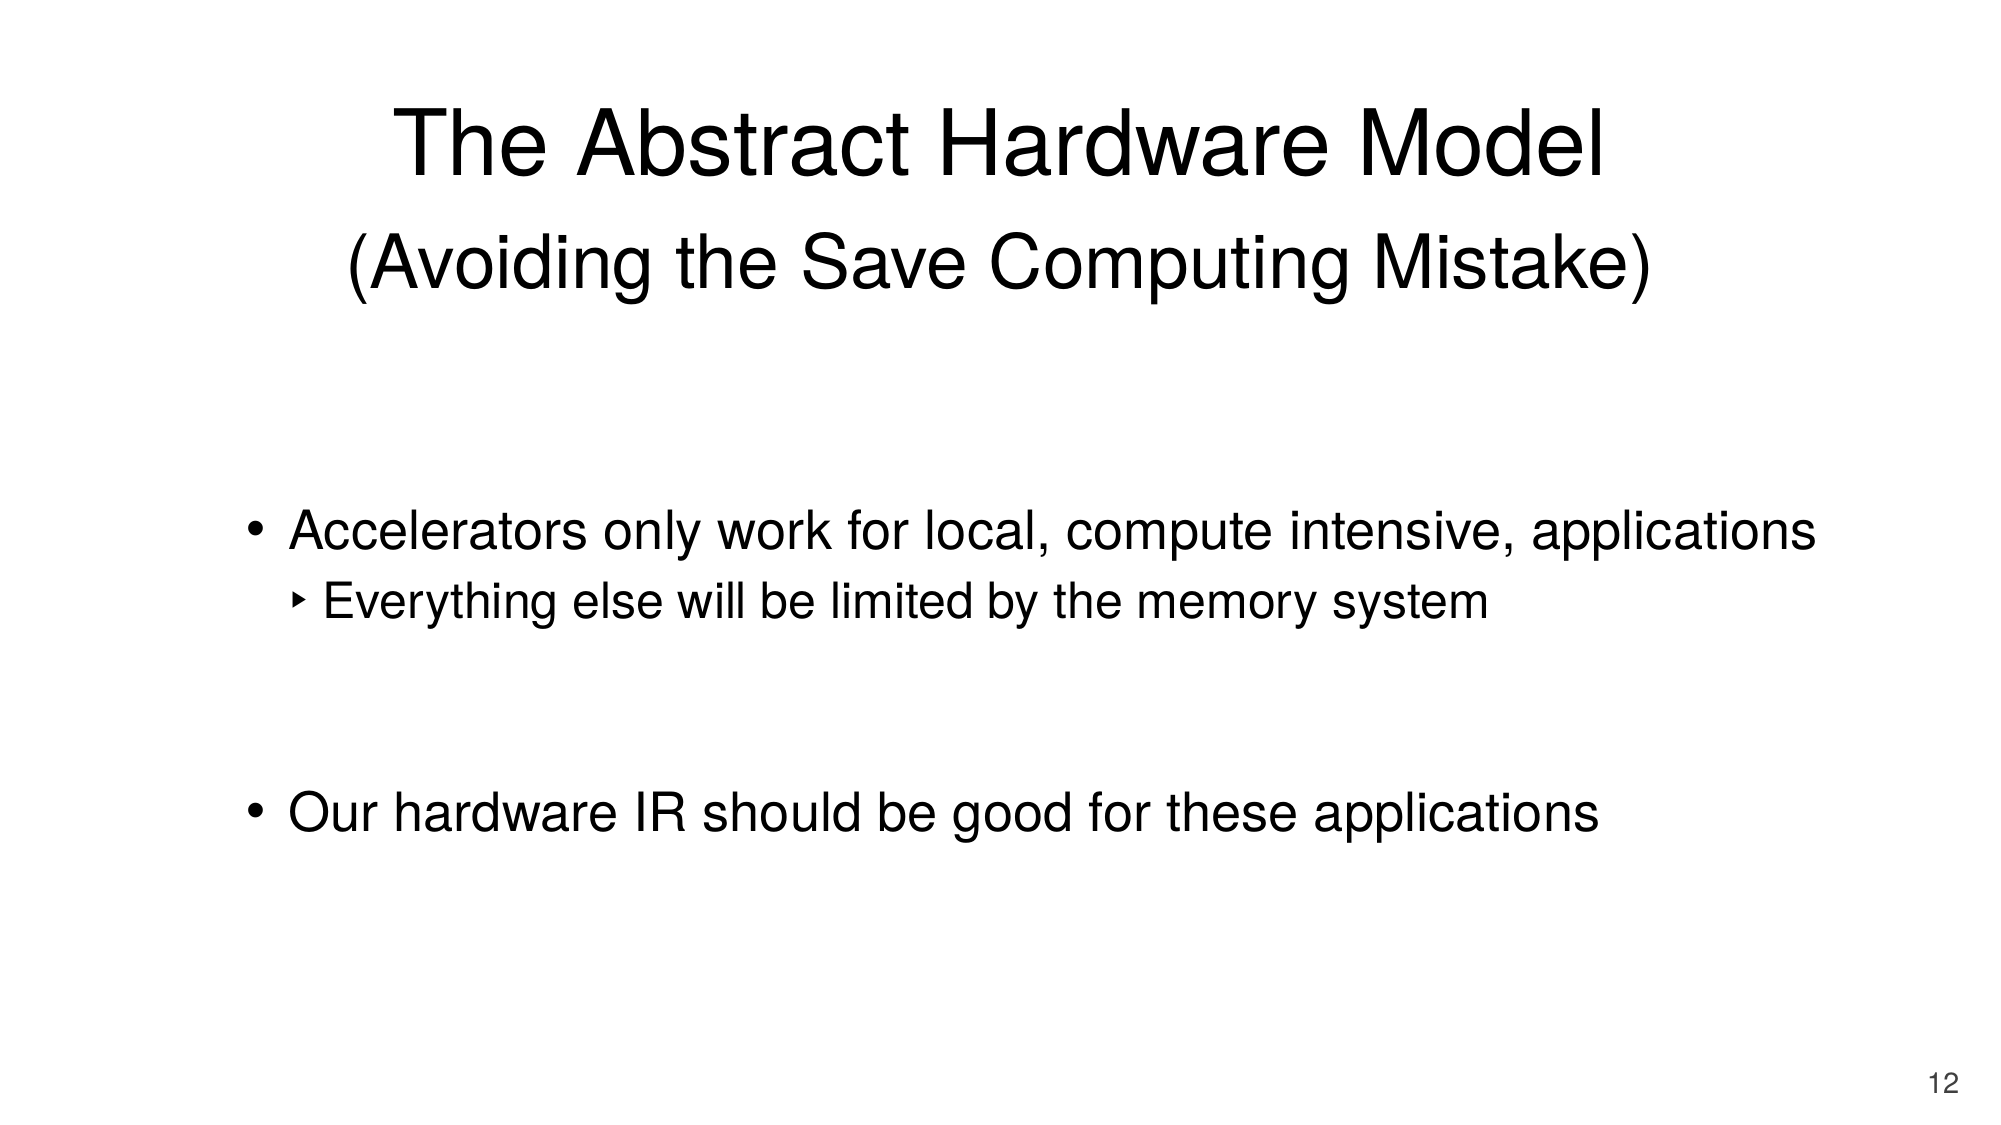

# The Abstract Hardware Model
(Avoiding the Save Computing Mistake)
Accelerators only work for local, compute intensive, applications
Everything else will be limited by the memory system

Our hardware IR should be good for these applications
12